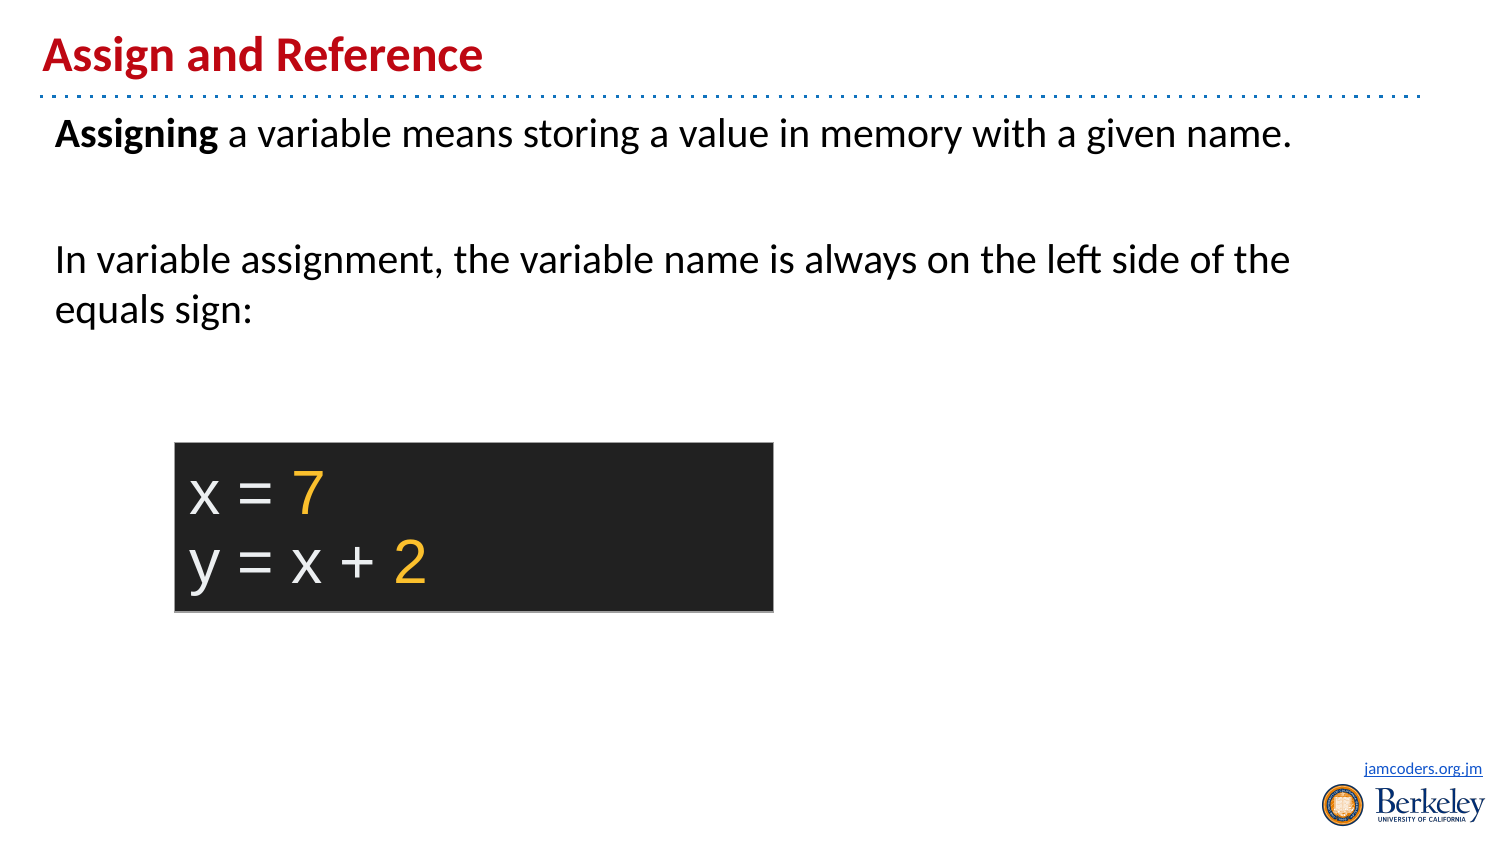

# Assign and Reference
Assigning a variable means storing a value in memory with a given name.

In variable assignment, the variable name is always on the left side of the equals sign:

| x = 7 y = x + 2 |
| --- |